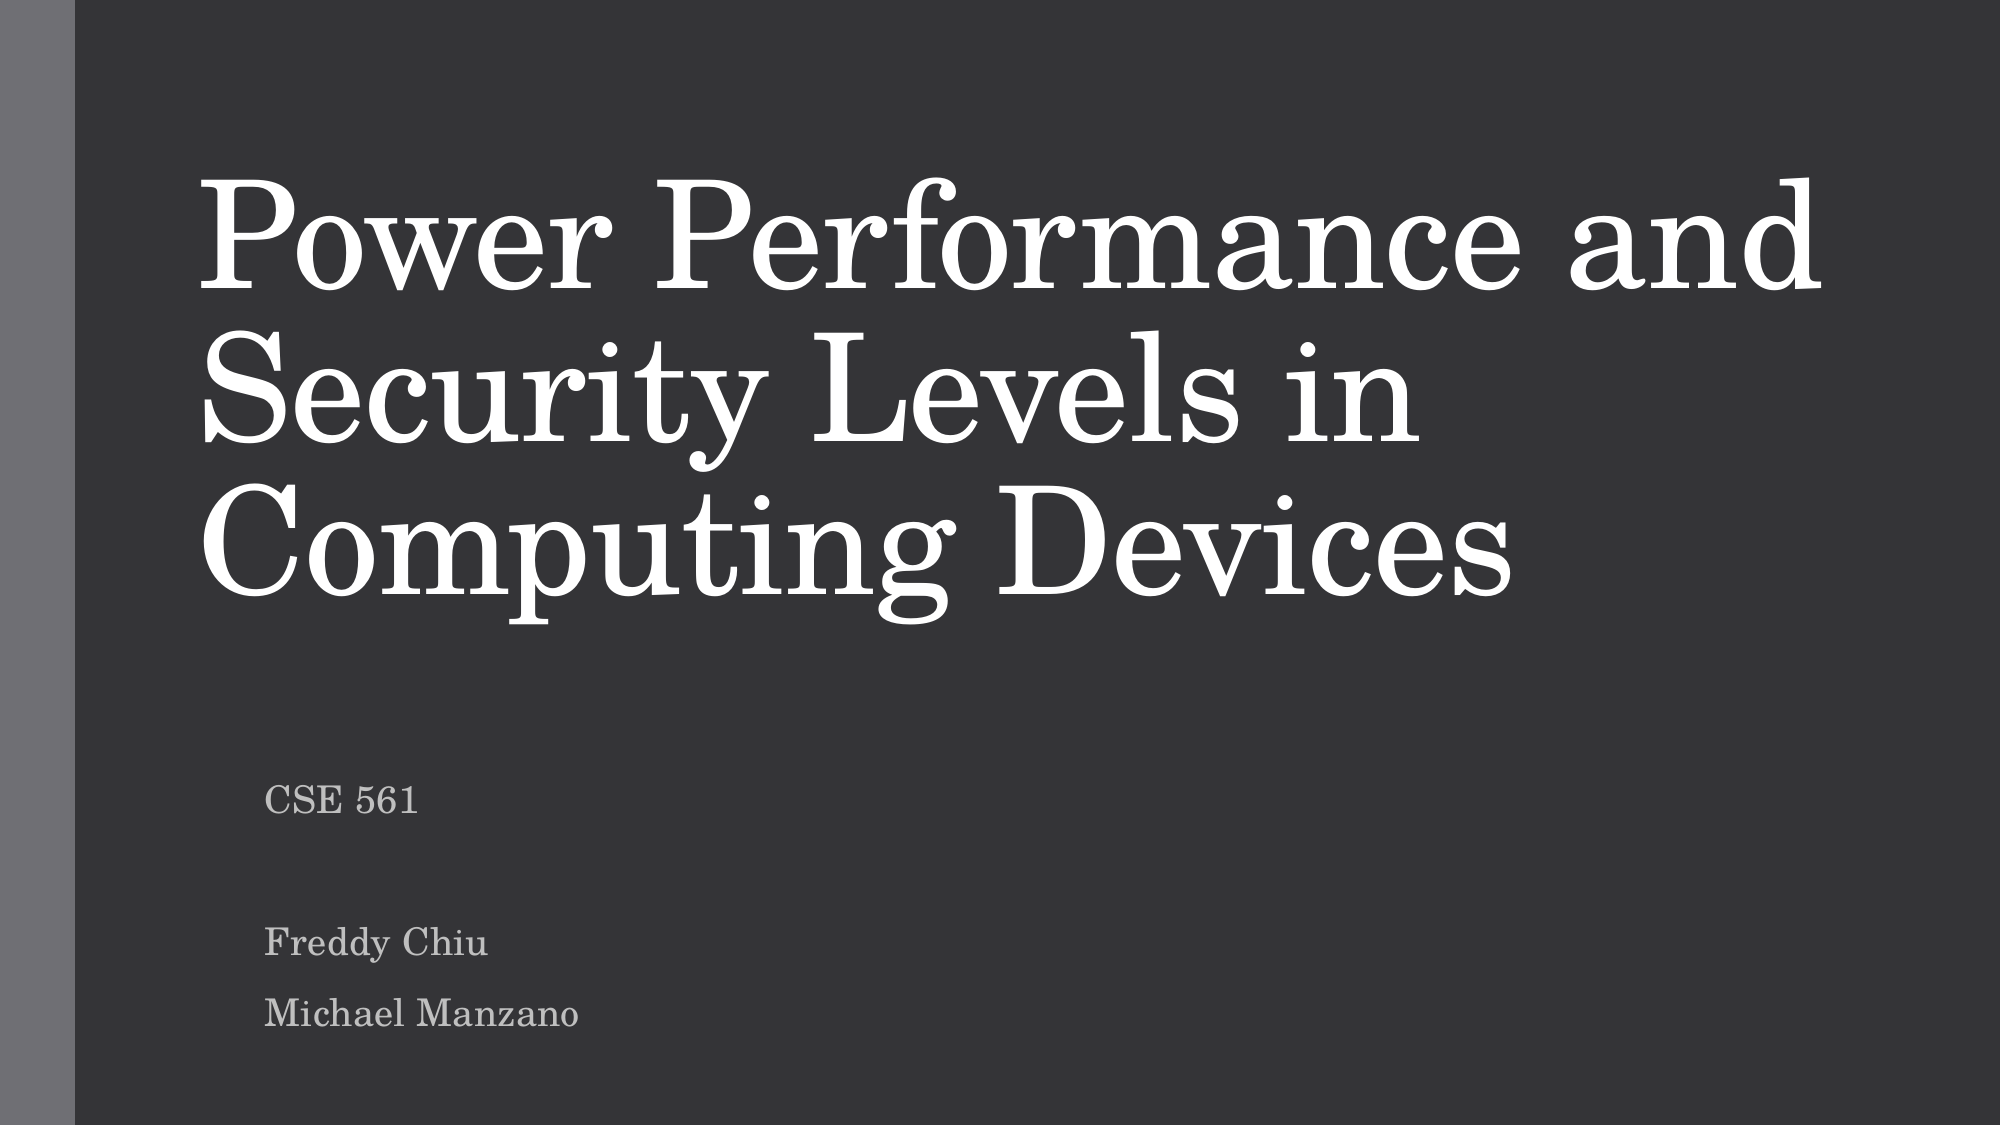

# Power Performance and Security Levels in Computing Devices
CSE 561

Freddy Chiu
Michael Manzano